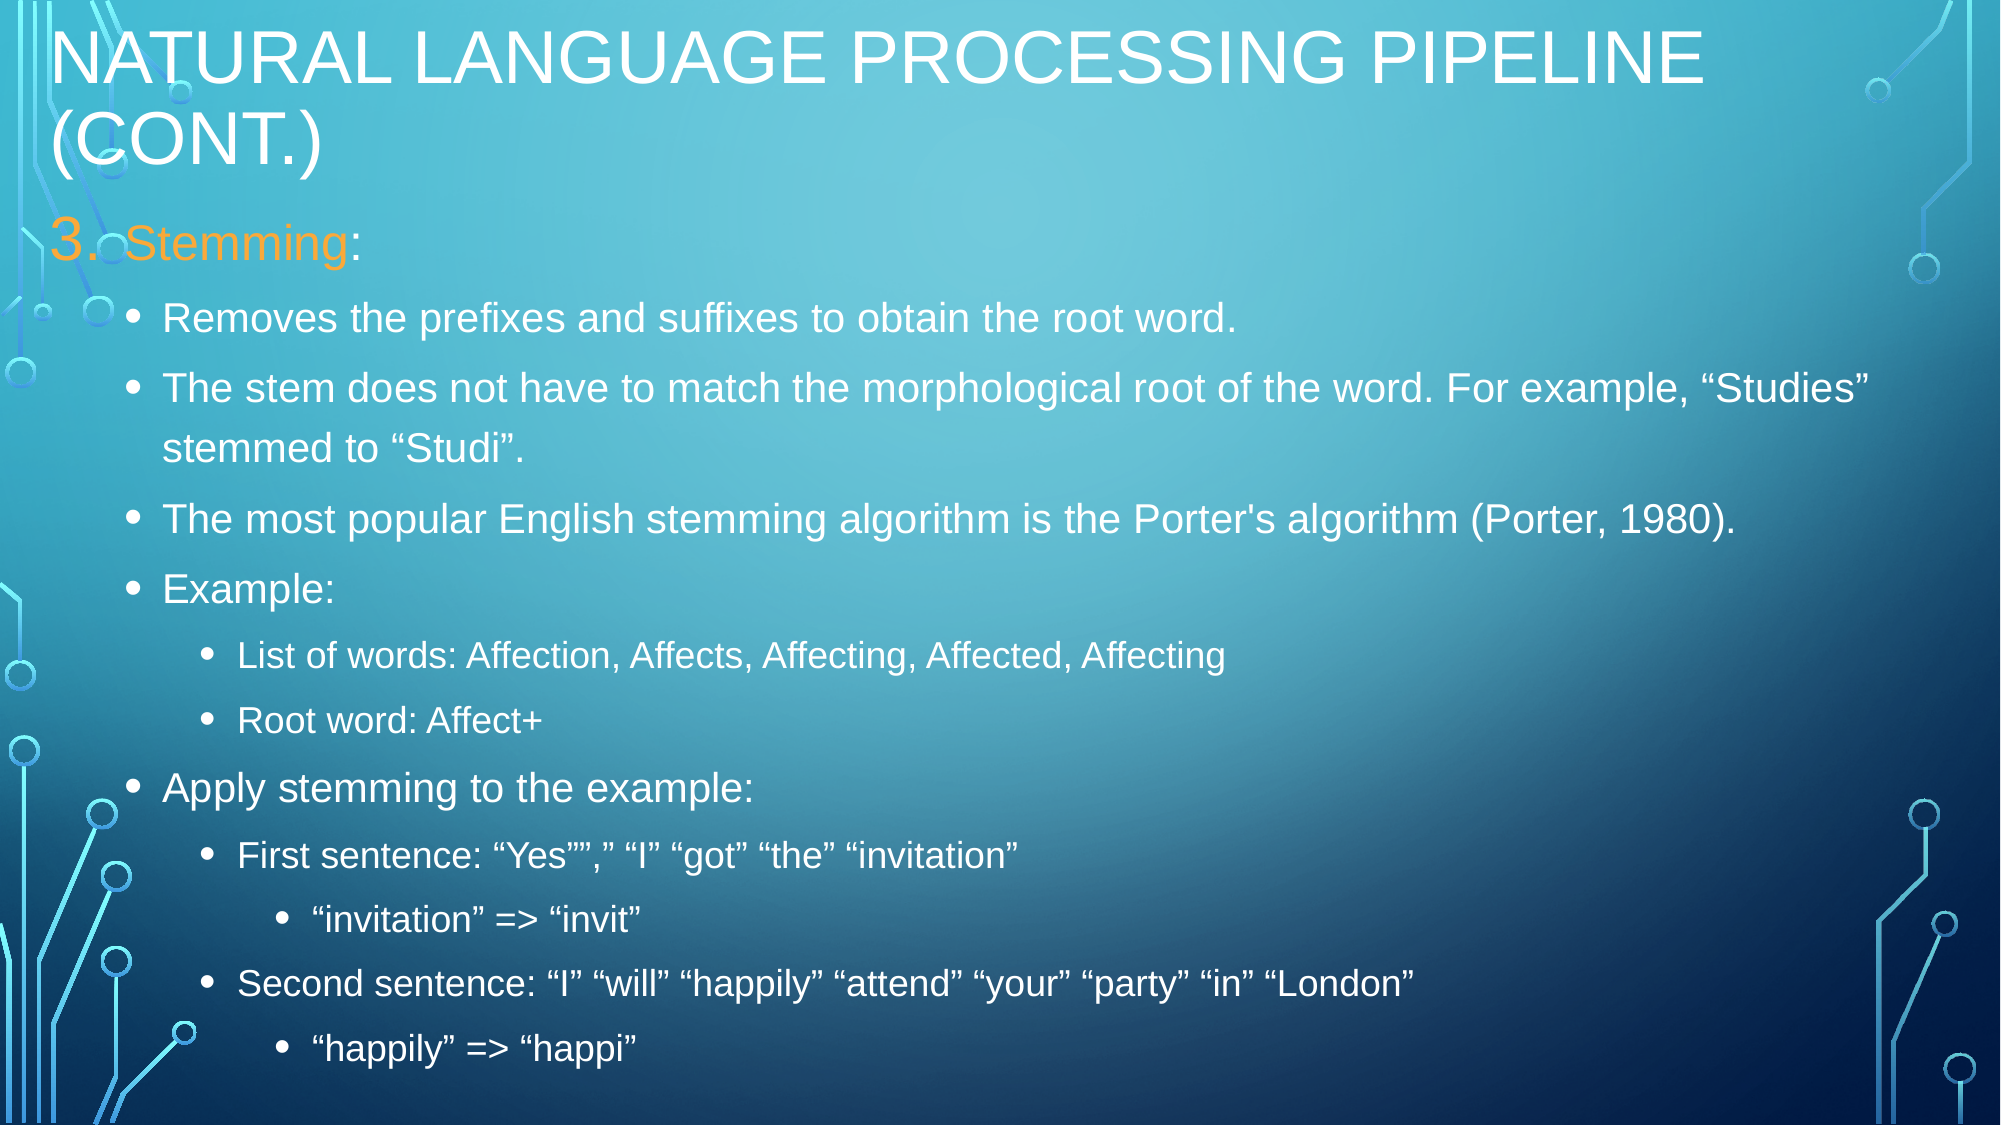

# Natural language processing pipeline (cont.)
Stemming:
Removes the prefixes and suffixes to obtain the root word.
The stem does not have to match the morphological root of the word. For example, “Studies” stemmed to “Studi”.
The most popular English stemming algorithm is the Porter's algorithm (Porter, 1980).
Example:
List of words: Affection, Affects, Affecting, Affected, Affecting
Root word: Affect+
Apply stemming to the example:
First sentence: “Yes””,” “I” “got” “the” “invitation”
“invitation” => “invit”
Second sentence: “I” “will” “happily” “attend” “your” “party” “in” “London”
“happily” => “happi”